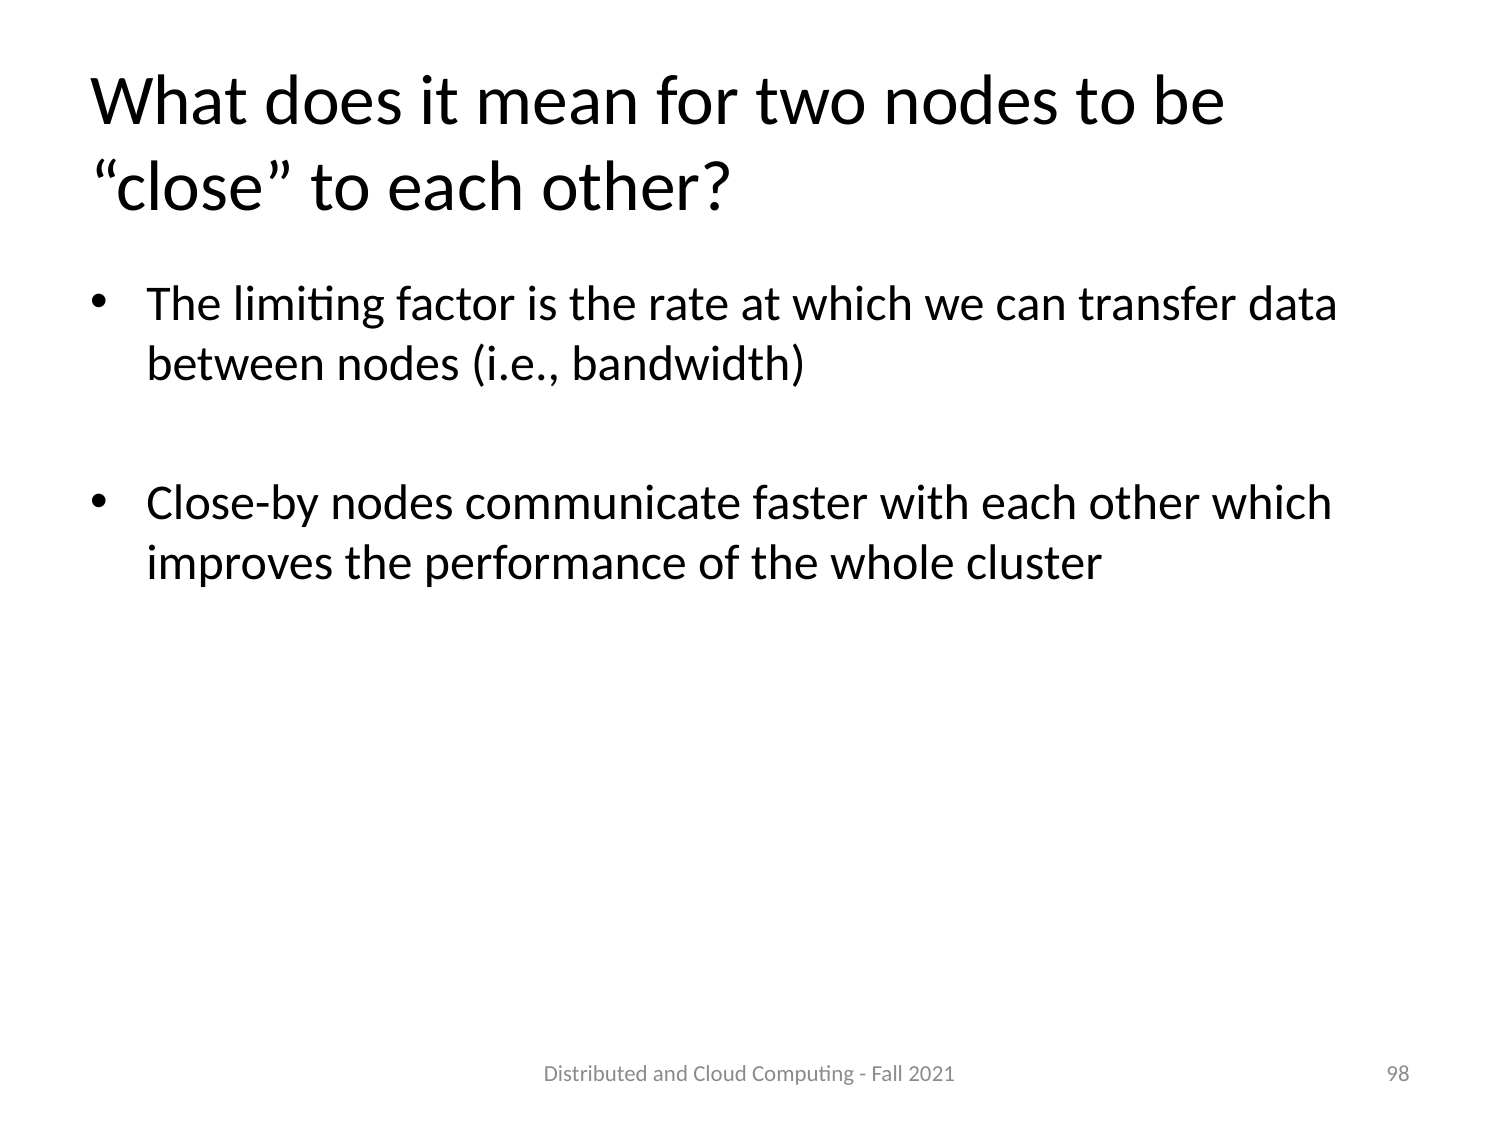

# What does it mean for two nodes to be “close” to each other?
The limiting factor is the rate at which we can transfer data between nodes (i.e., bandwidth)

Close-by nodes communicate faster with each other which improves the performance of the whole cluster

Distributed and Cloud Computing - Fall 2021
98